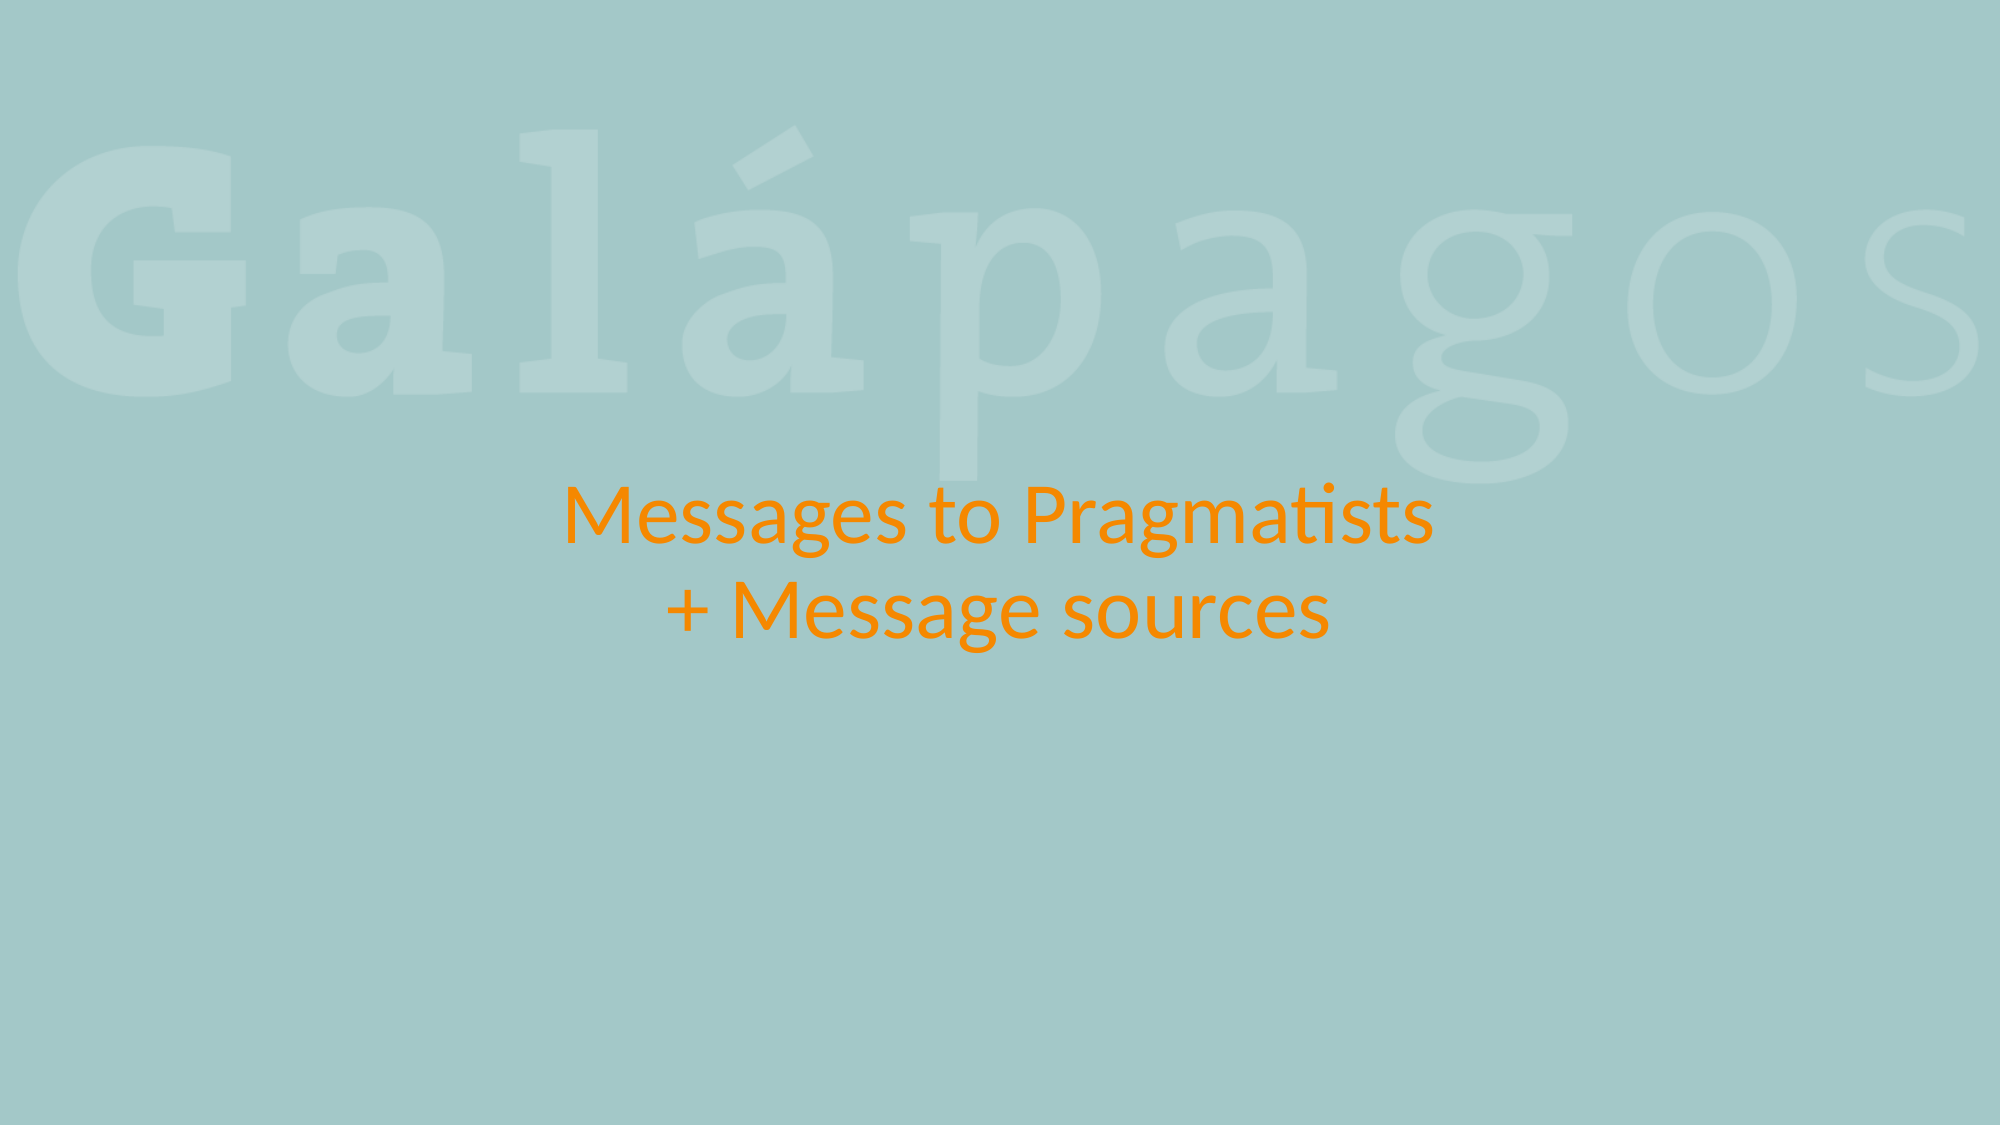

# Messages to Pragmatists + Message sources